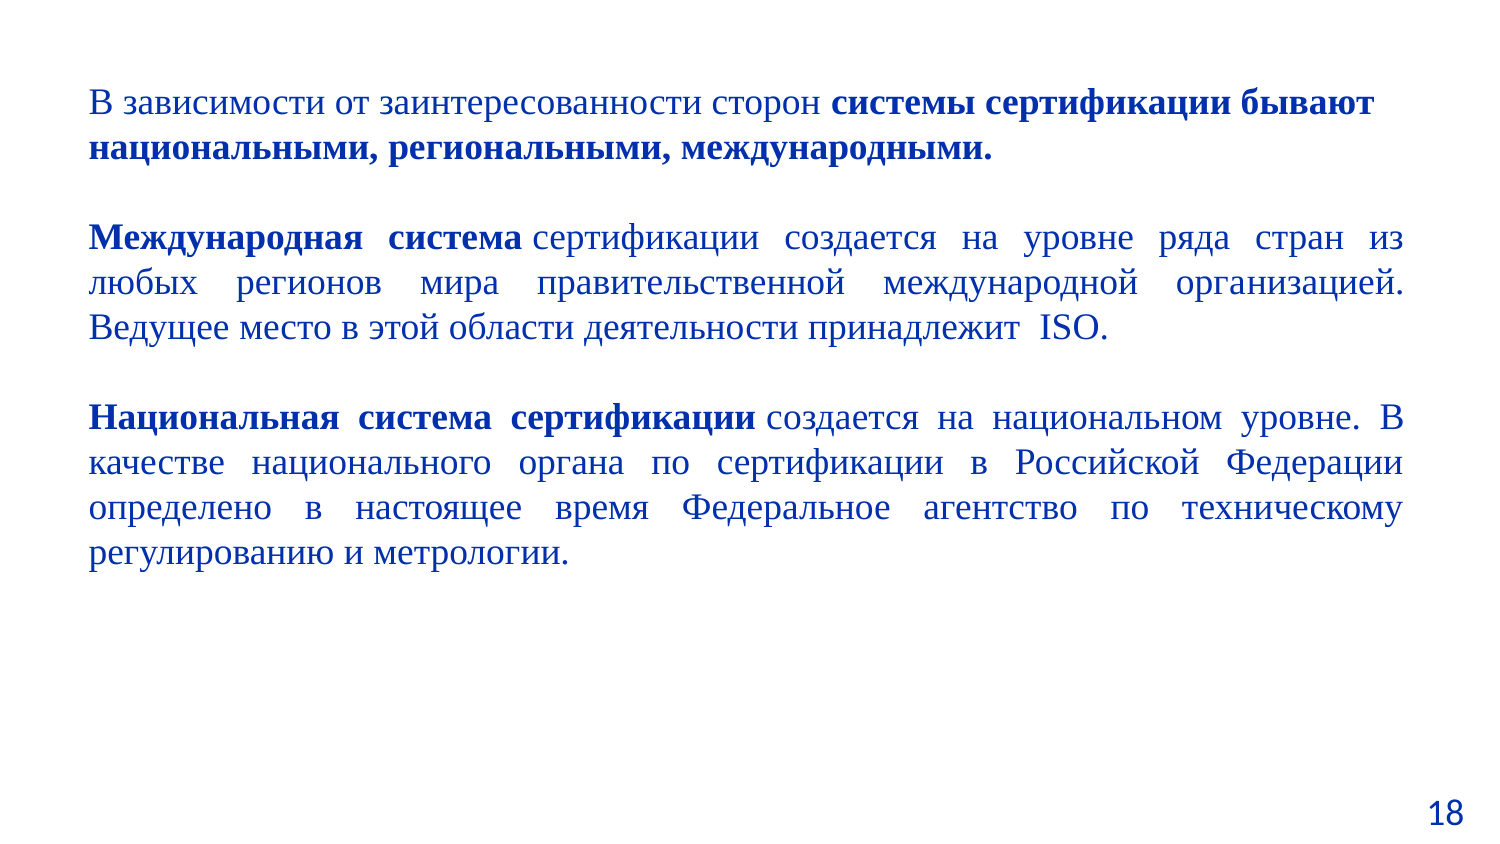

В зависимости от заинтересованности сторон системы сертифи­кации бывают национальными, региональными, международными.

Международная система сертификации создается на уровне ряда стран из любых регионов мира правительственной международной орга­низацией. Ведущее место в этой области деятельности принадлежит  ISO.

Национальная система сертификации создается на националь­ном уровне. В качестве национального органа по сертификации в Российской Федерации определено в настоящее время Федеральное агентство по техническому регулированию и метрологии.

18